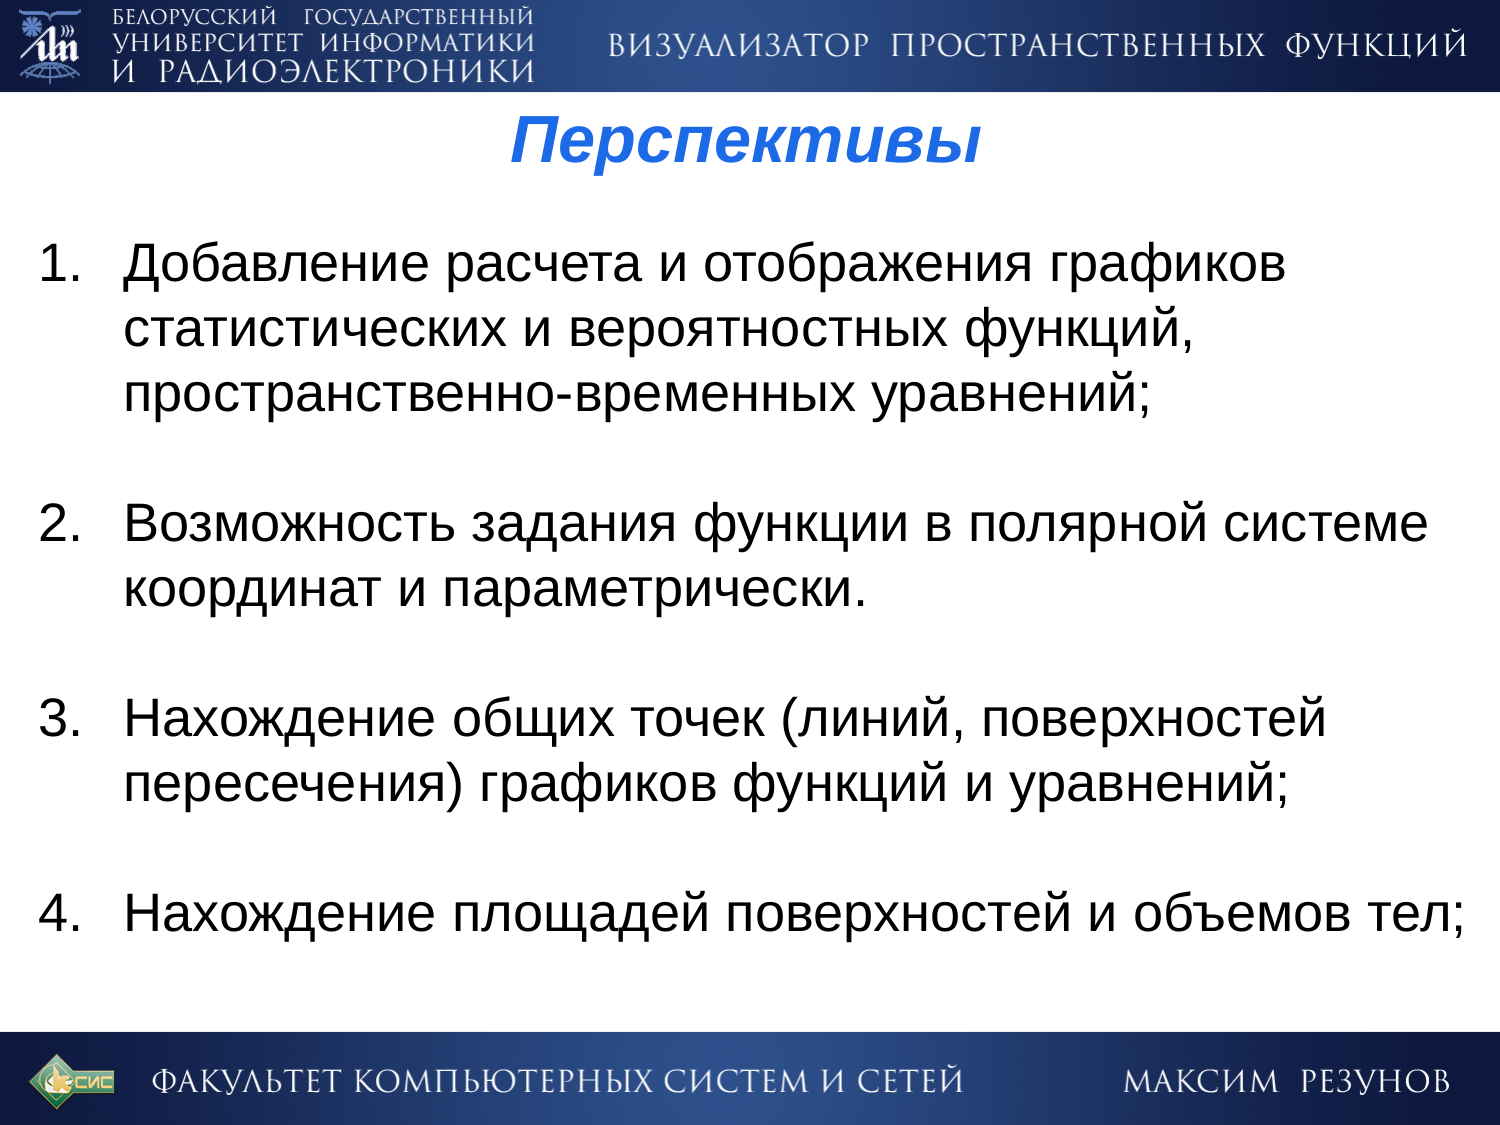

Перспективы
Добавление расчета и отображения графиков статистических и вероятностных функций, пространственно-временных уравнений;

Возможность задания функции в полярной системе координат и параметрически.

Нахождение общих точек (линий, поверхностей пересечения) графиков функций и уравнений;

Нахождение площадей поверхностей и объемов тел;